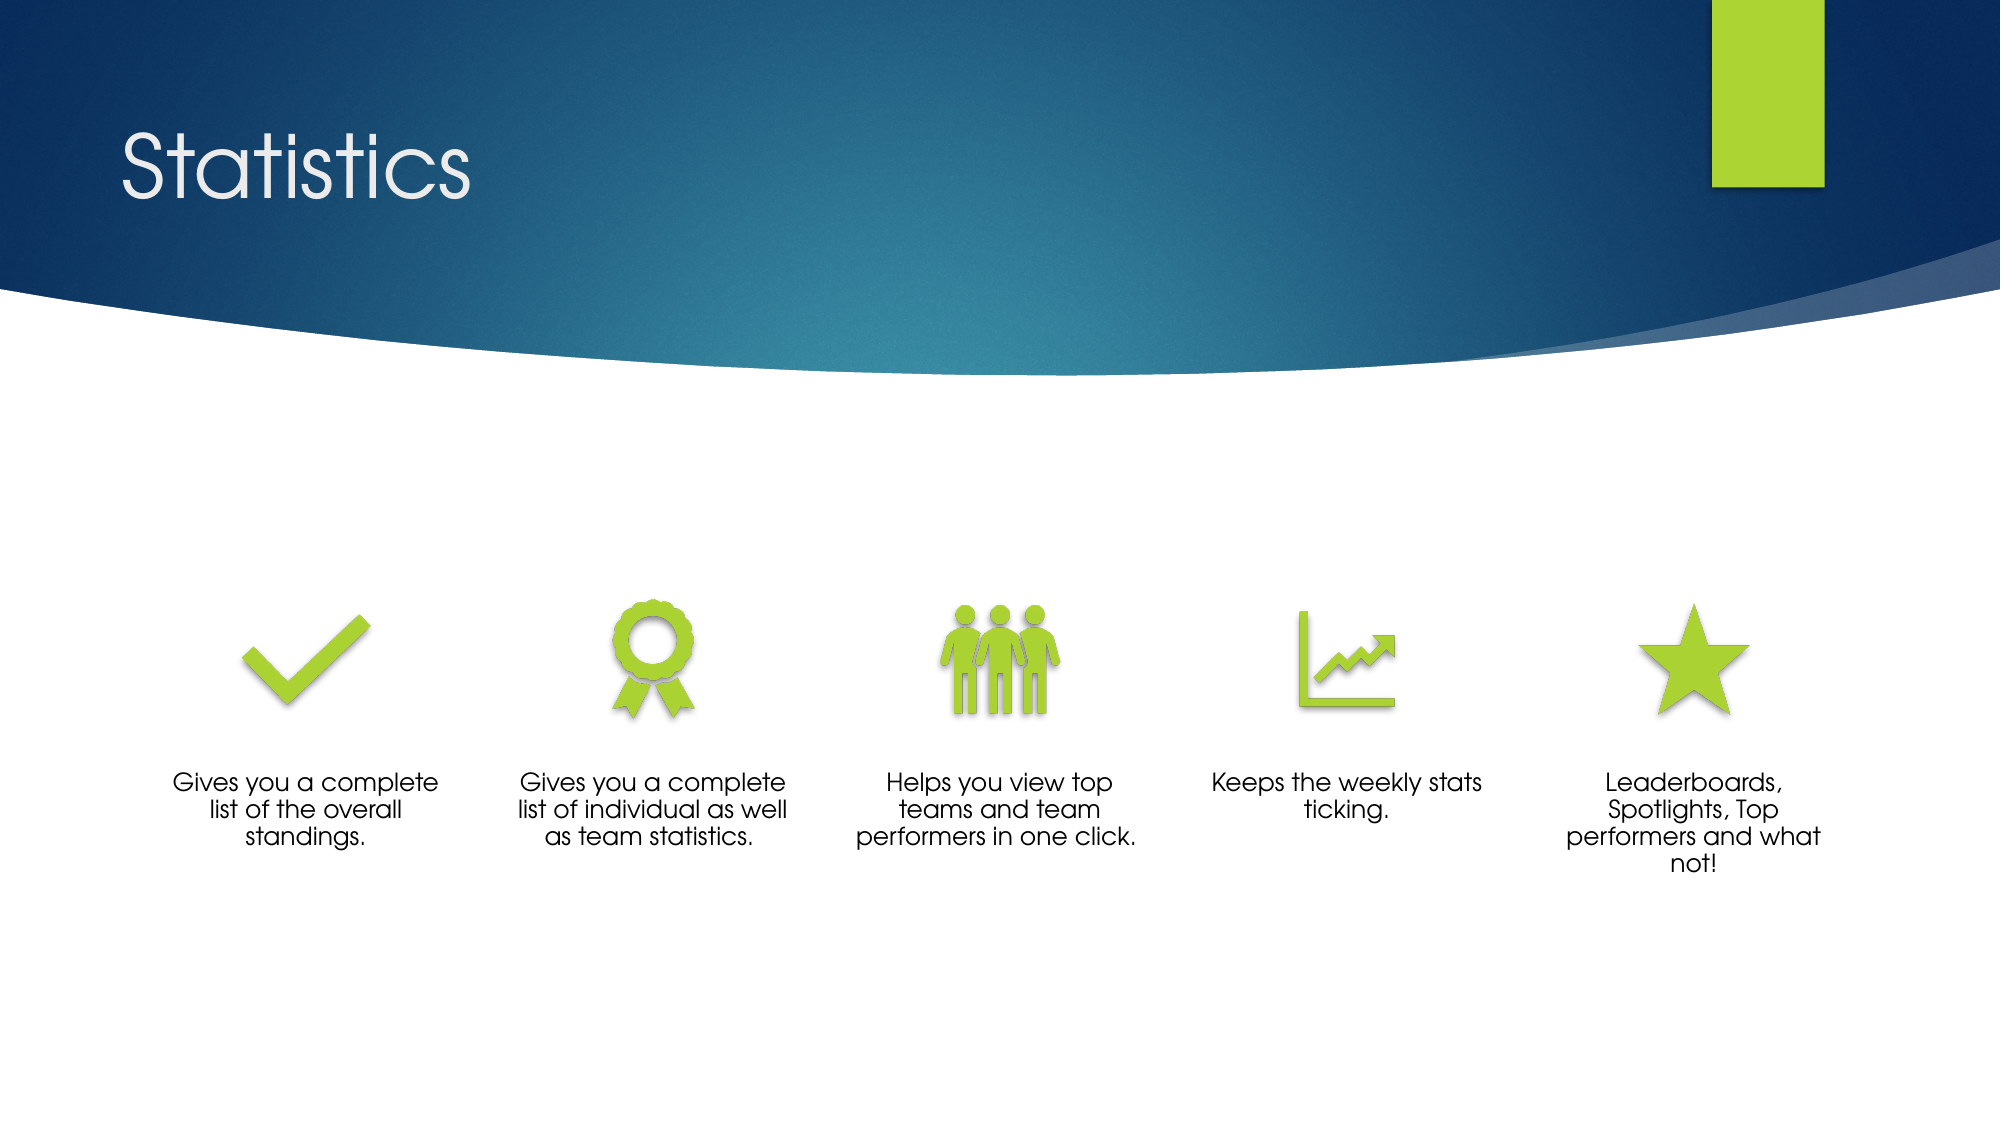

17
# Statistics

Gives you a complete list of the overall standings.
Gives you a complete list of individual as well as team statistics.
Helps you view top teams and team performers in one click.
Keeps the weekly stats ticking.
Leaderboards, Spotlights, Top performers and what not!